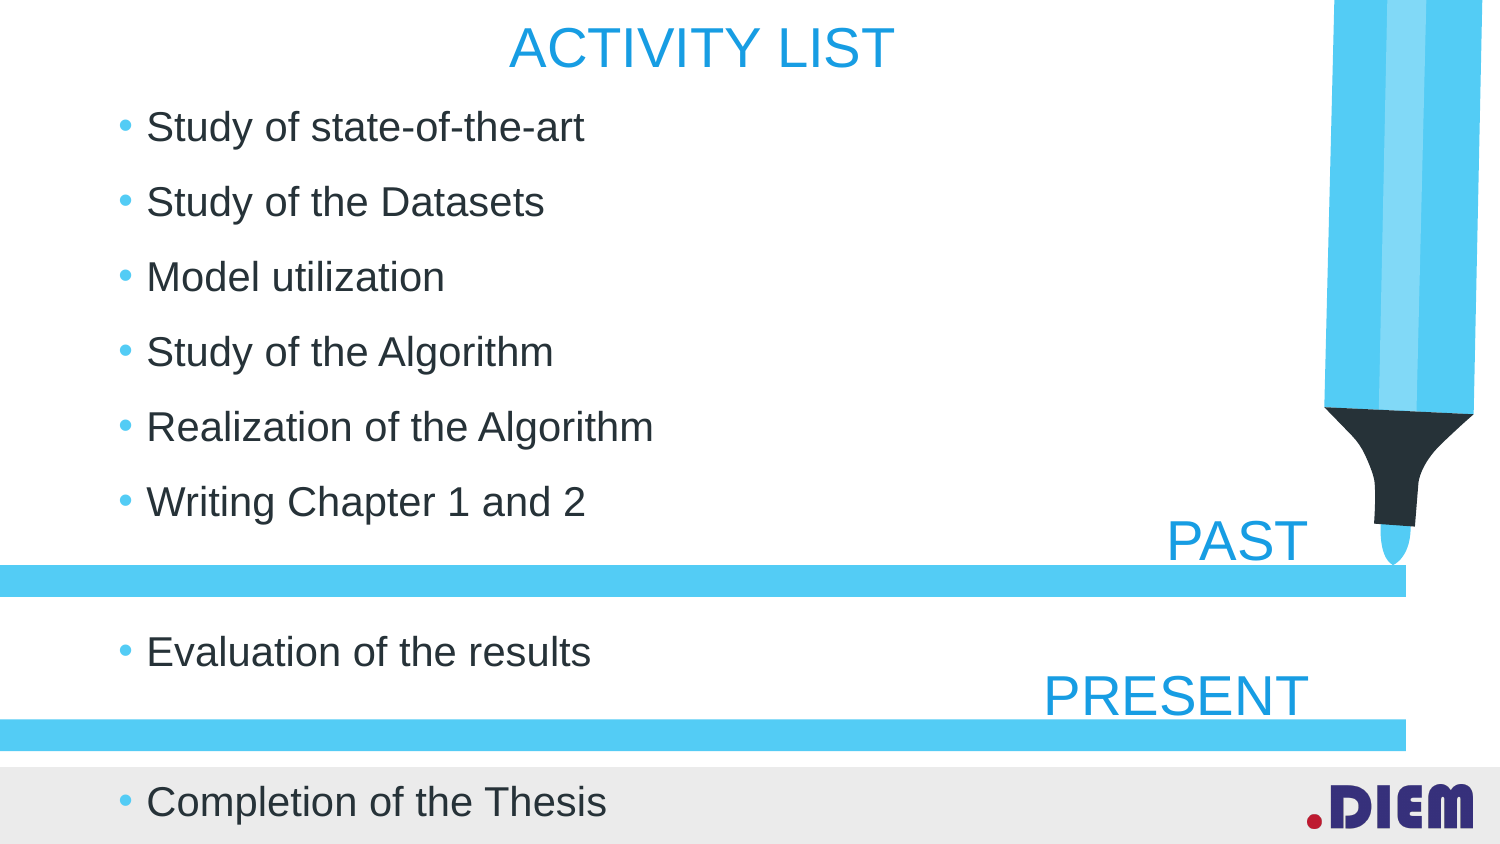

PAST

PRESENT

# ACTIVITY LIST
Study of state-of-the-art
Study of the Datasets
Model utilization
Study of the Algorithm
Realization of the Algorithm
Writing Chapter 1 and 2

Evaluation of the results

Completion of the Thesis